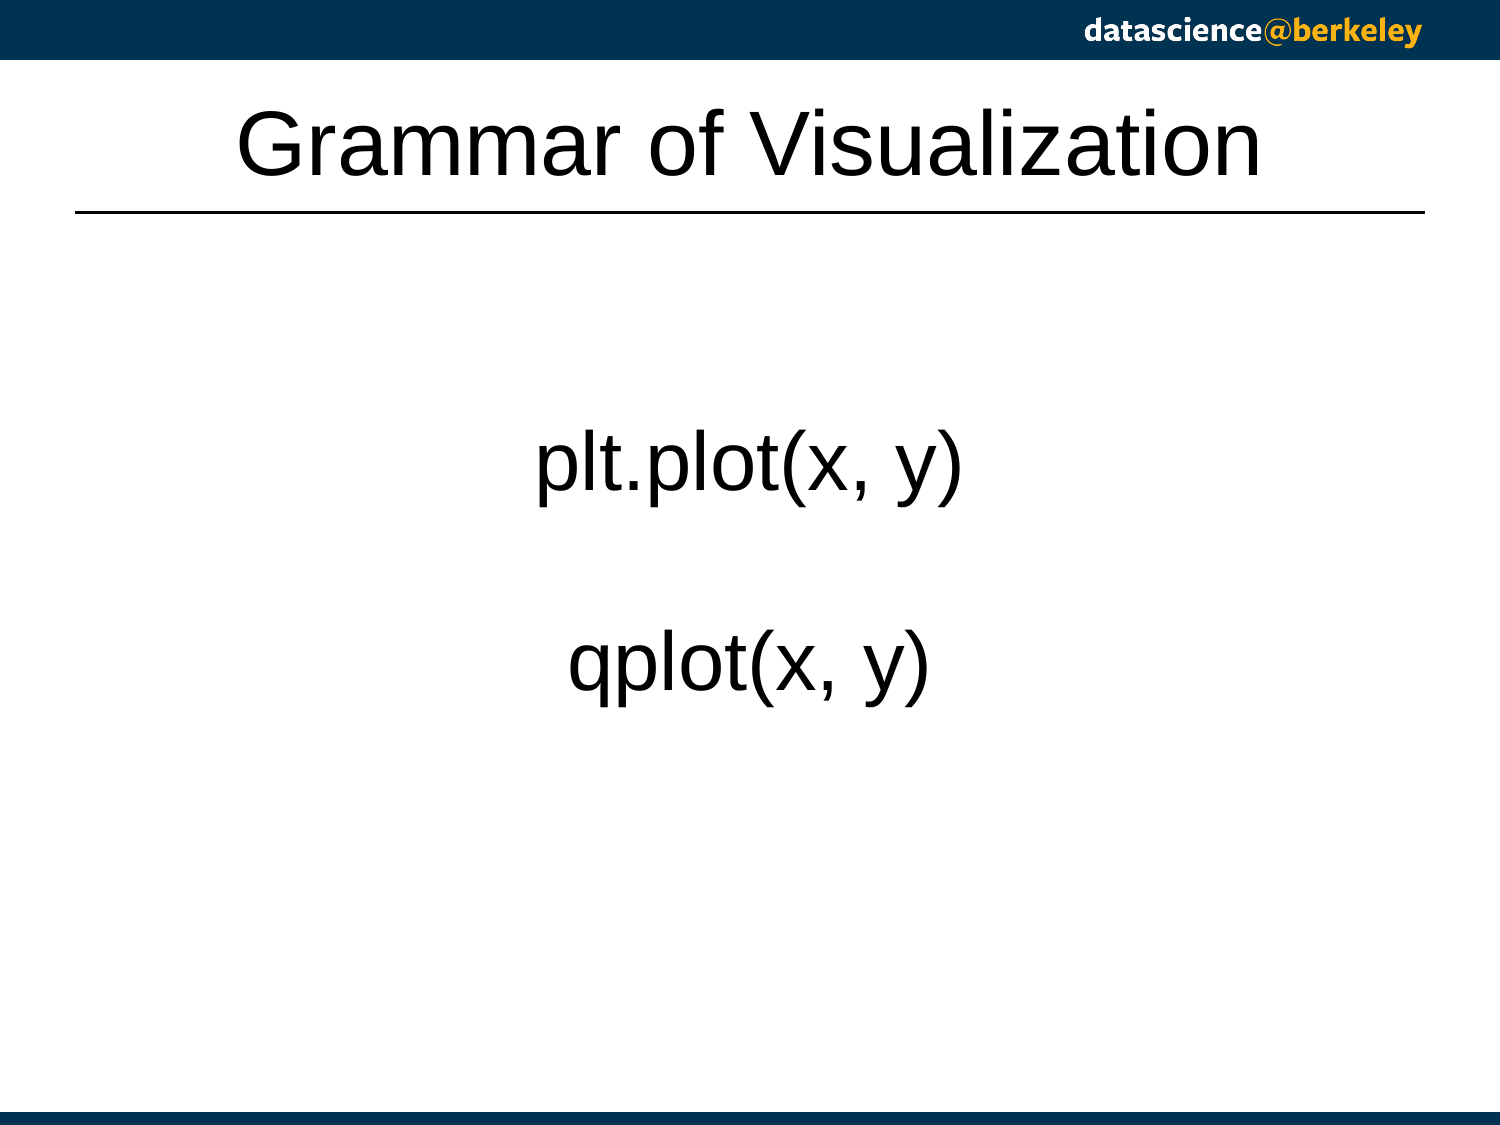

# Grammar of Visualization
plt.plot(x, y)

qplot(x, y)